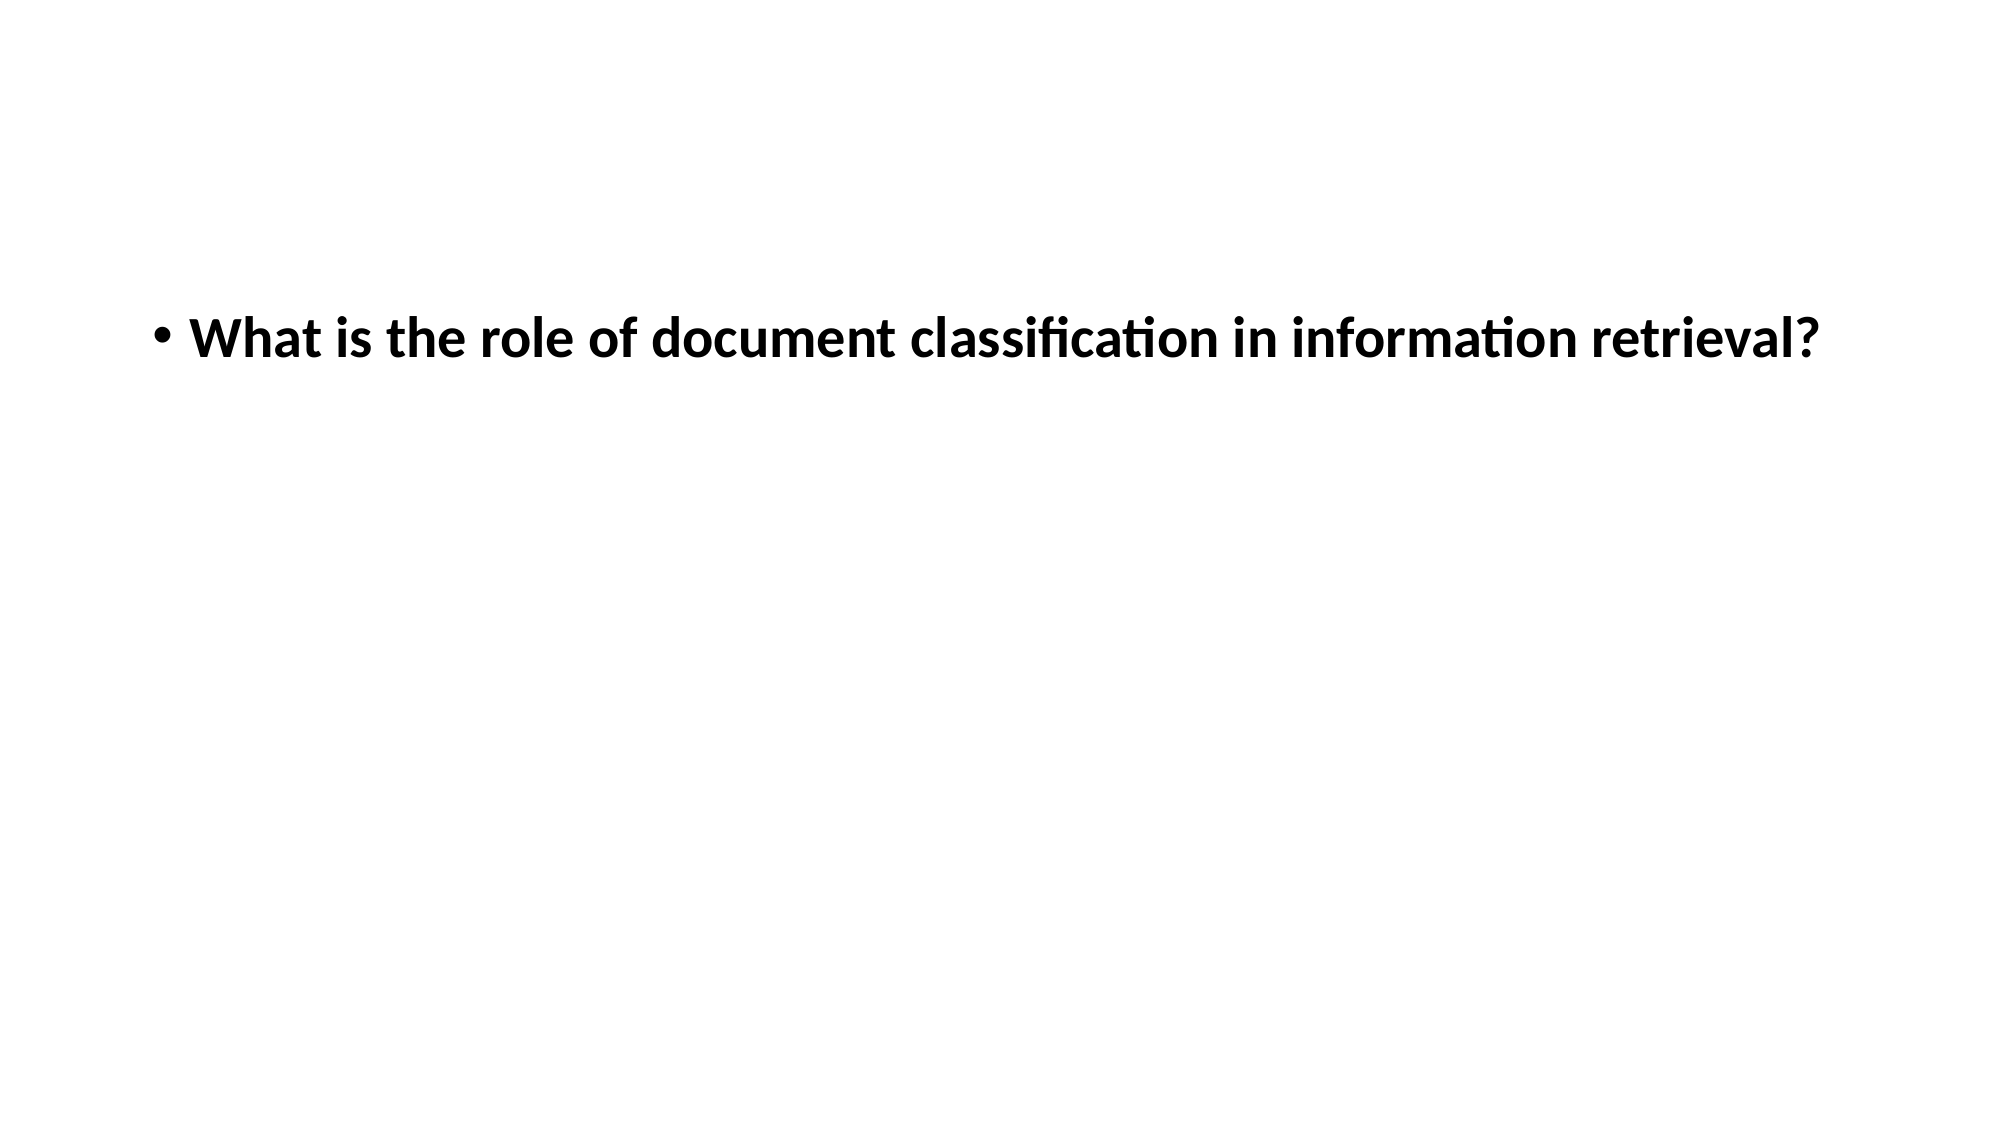

#
What is the role of document classification in information retrieval?